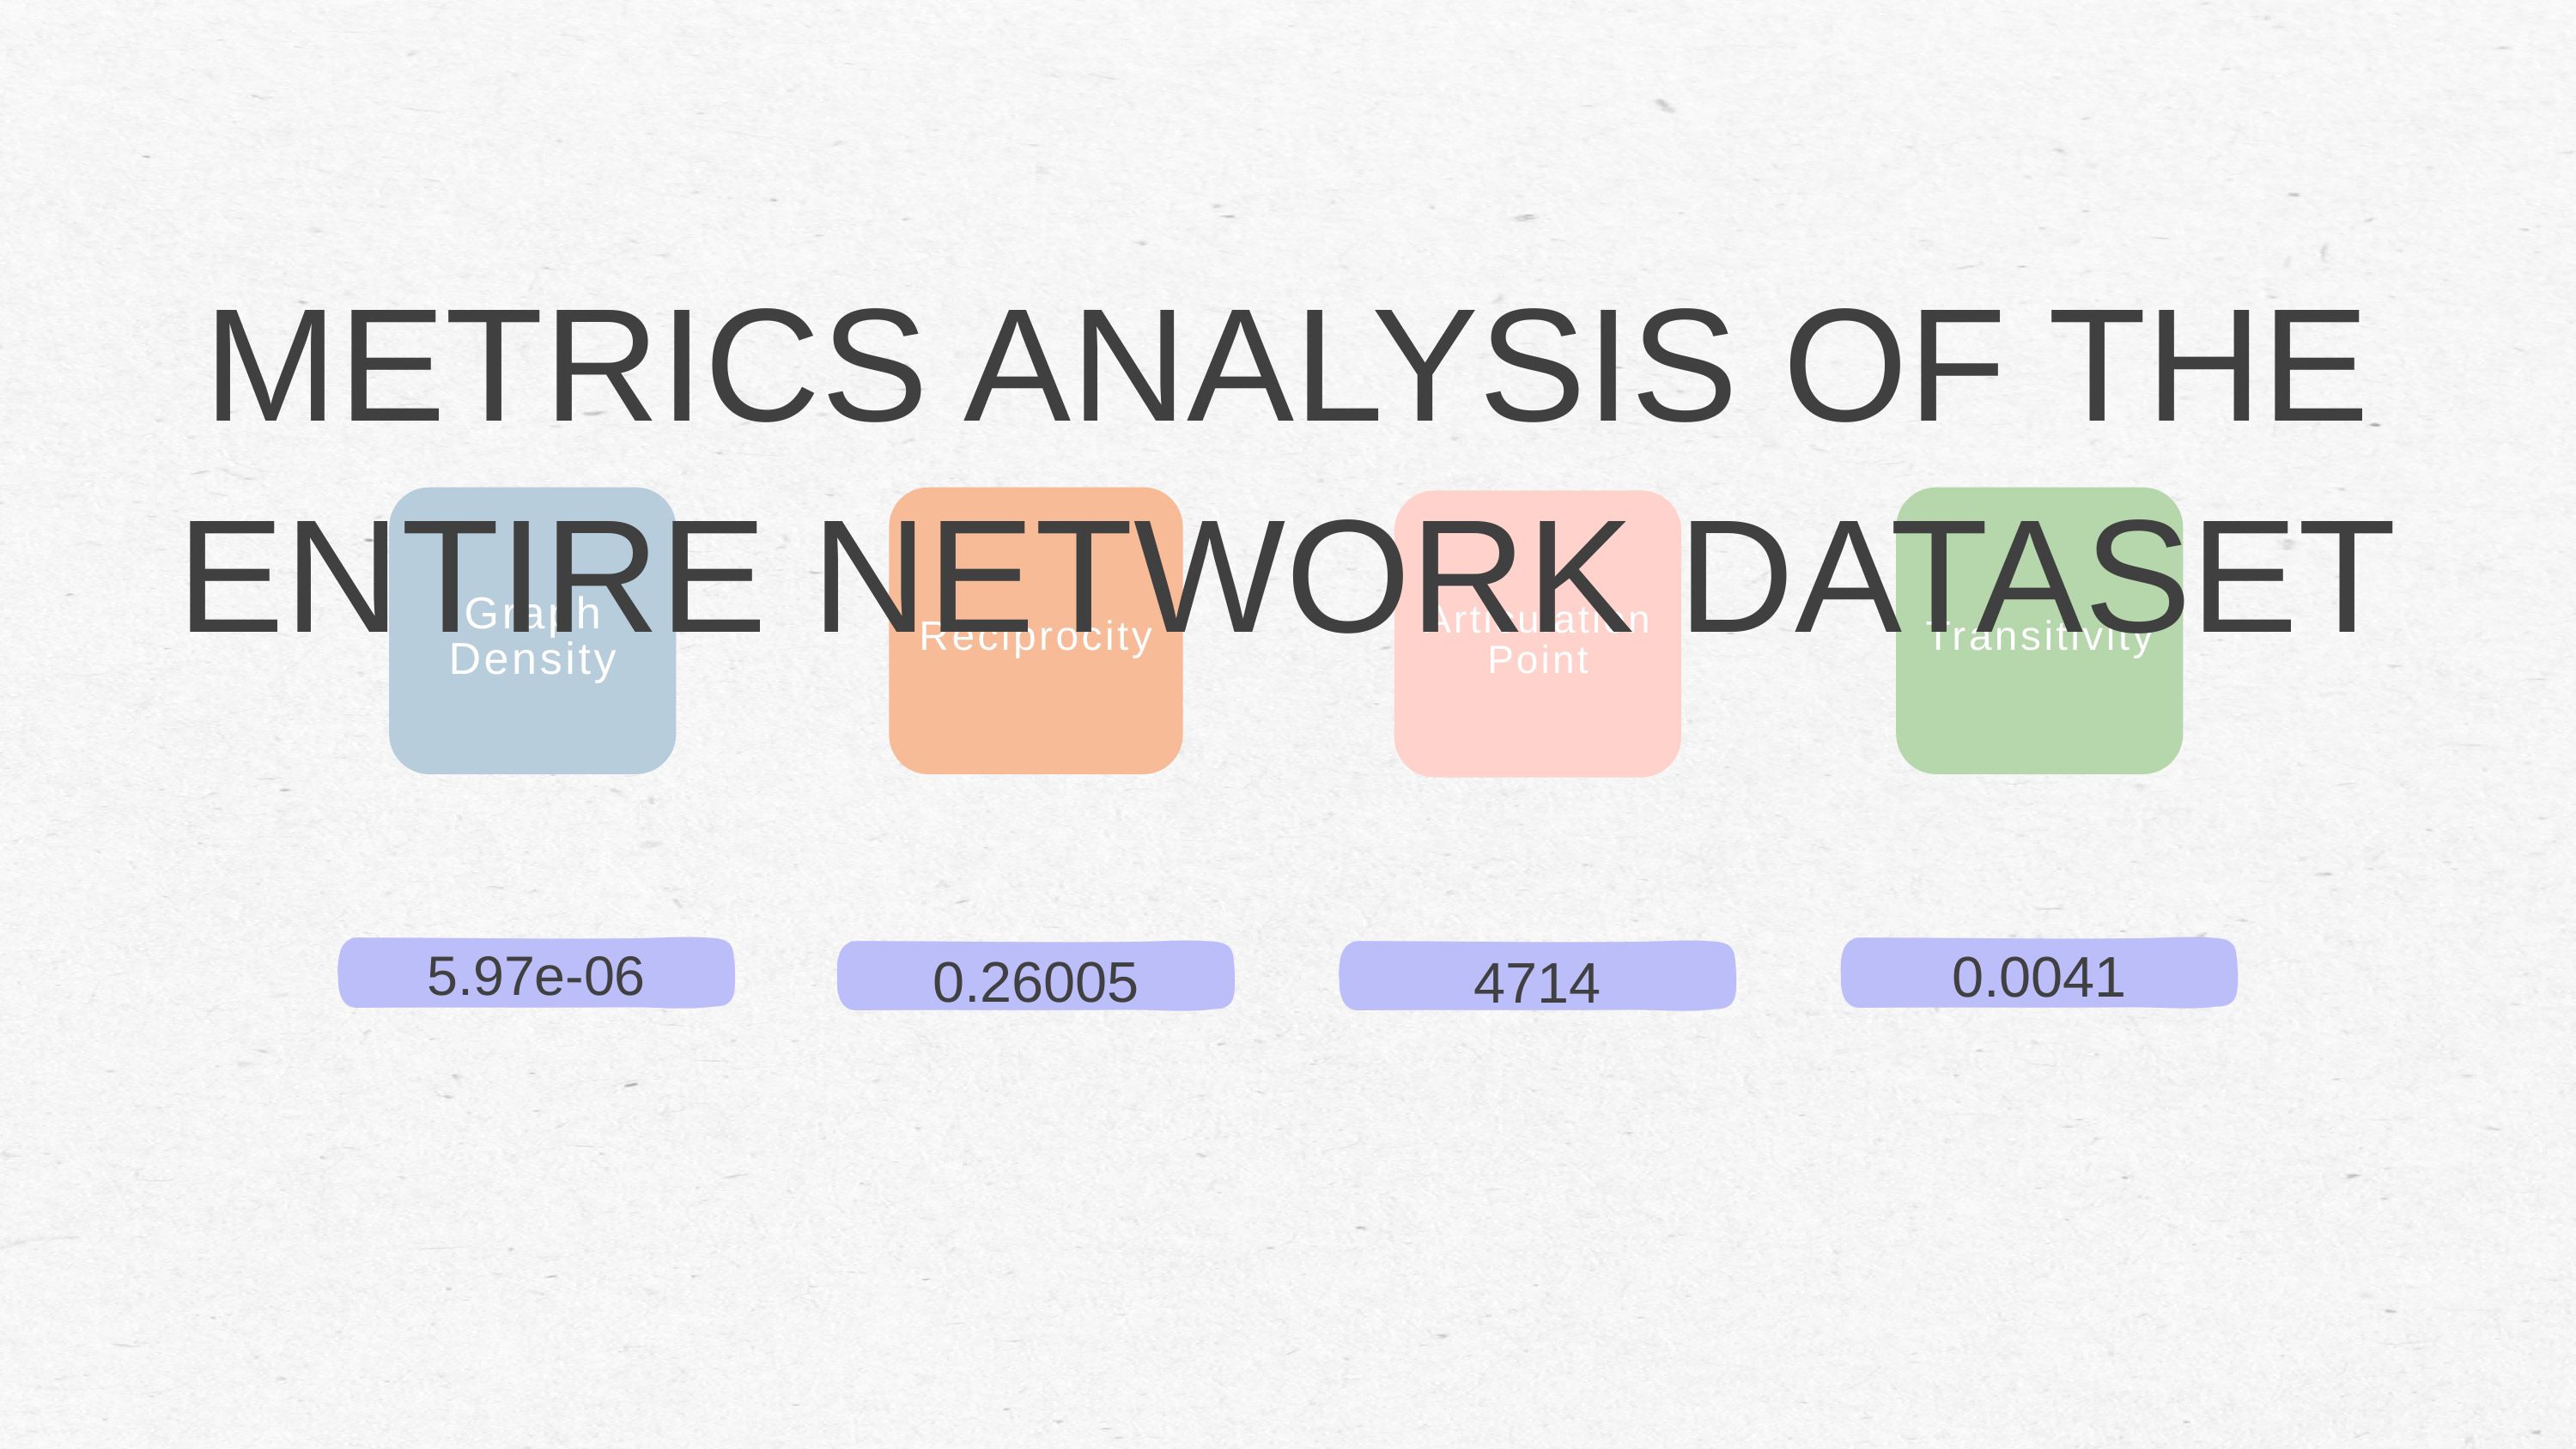

METRICS ANALYSIS OF THE ENTIRE NETWORK DATASET

Graph
Density

Reciprocity

Transitivity

Articulation
Point
5.97e-06
0.0041
0.26005
4714